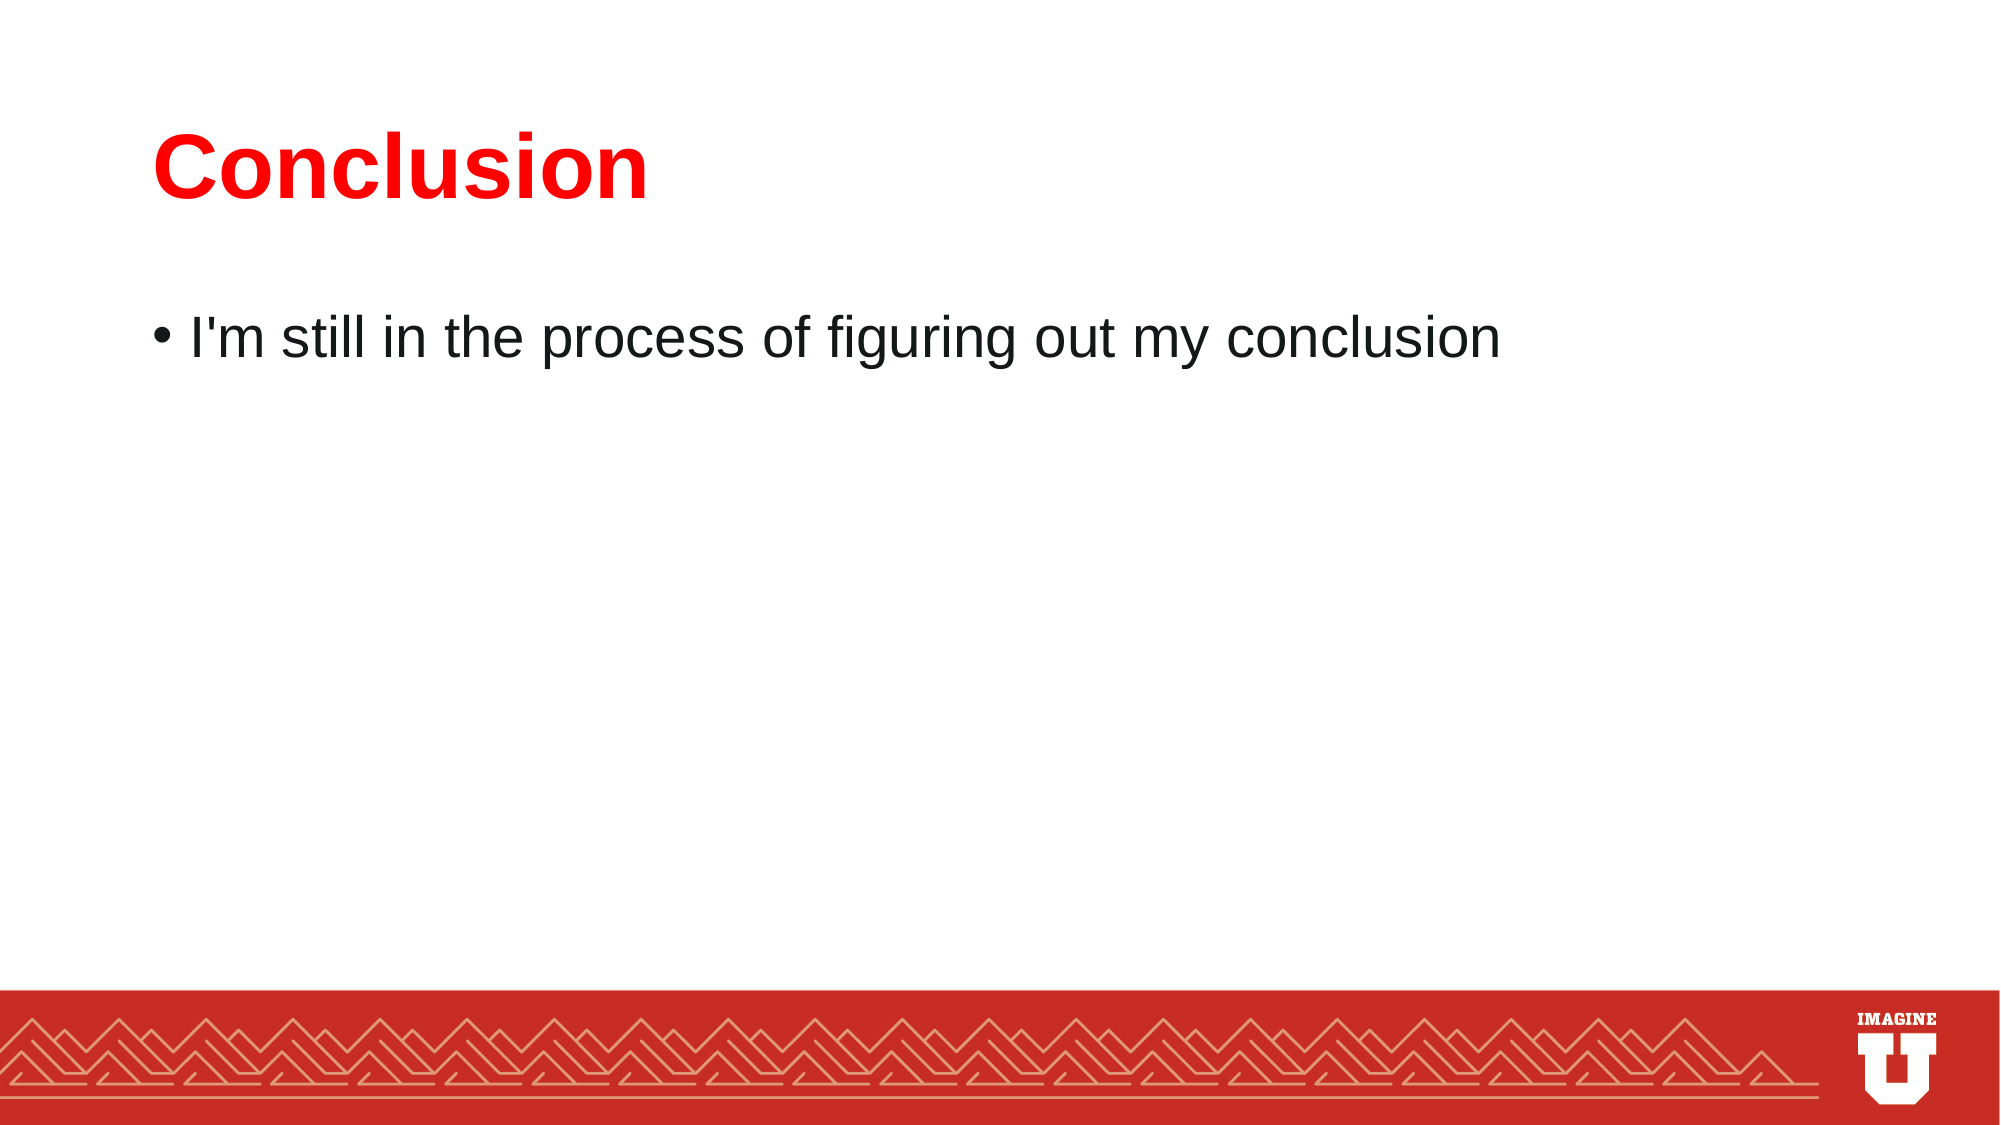

# Conclusion
I'm still in the process of figuring out my conclusion